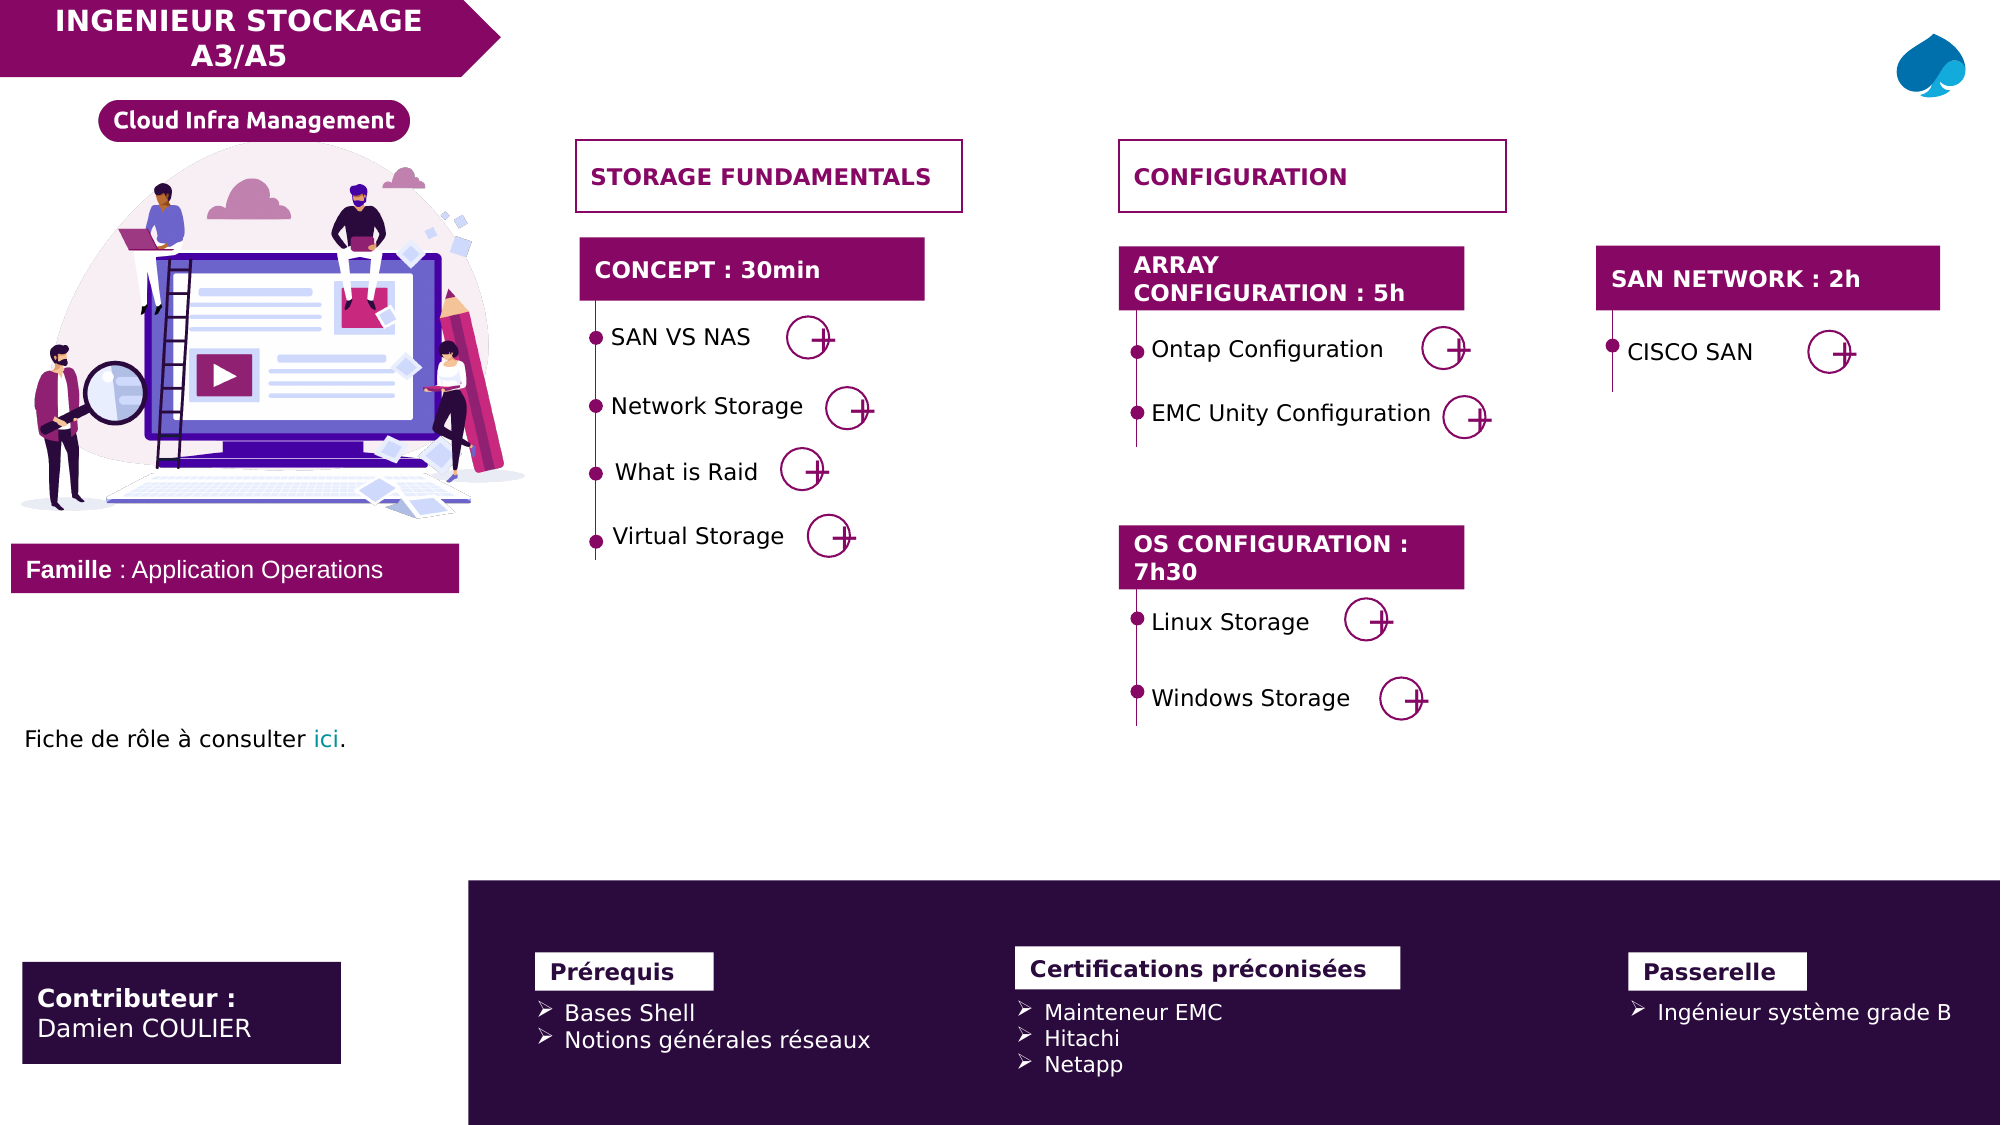

INGENIEUR STOCKAGE A3/A5
STORAGE FUNDAMENTALS
CONFIGURATION
CONCEPT : 30min
SAN NETWORK : 2h
ARRAY CONFIGURATION : 5h
SAN VS NAS
+
+
Ontap Configuration
CISCO SAN
+

Network Storage
+
EMC Unity Configuration
+

+
What is Raid

Virtual Storage
+
OS CONFIGURATION : 7h30

+
Linux Storage

Windows Storage
+

Fiche de rôle à consulter ici.

Certifications préconisées
Mainteneur EMC
Hitachi
Netapp
Prérequis
Passerelle
Contributeur :
Damien COULIER
Bases Shell
Notions générales réseaux
Ingénieur système grade B